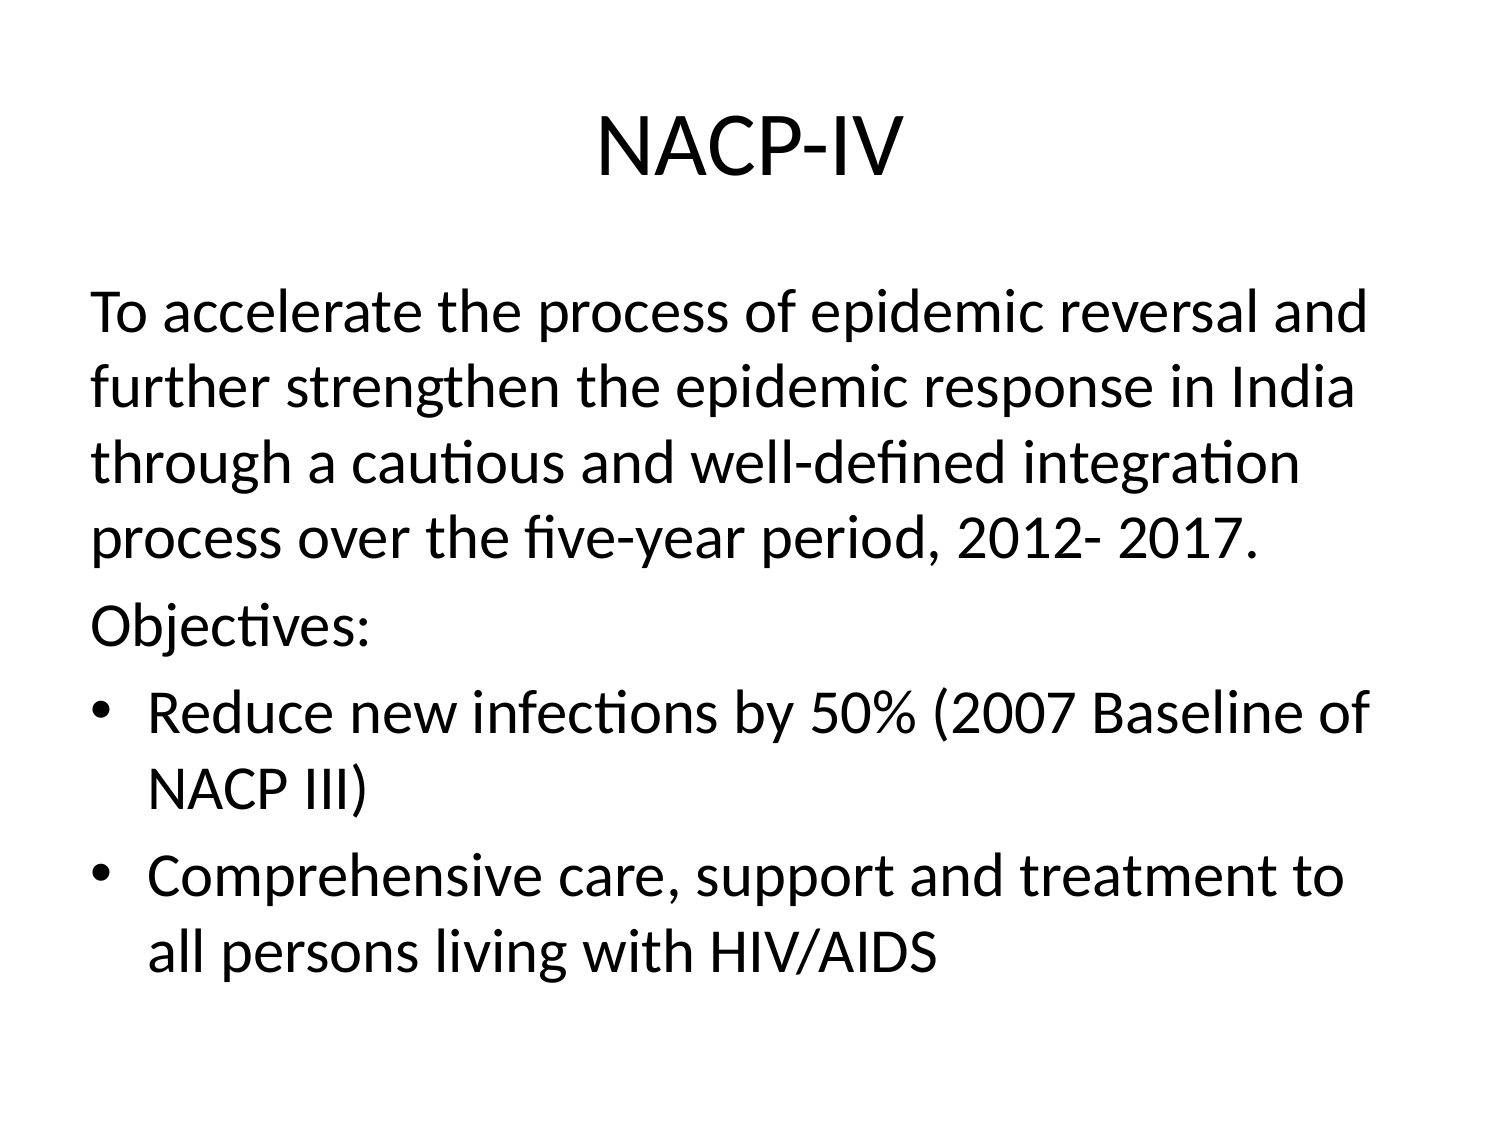

# NACP-IV
To accelerate the process of epidemic reversal and further strengthen the epidemic response in India through a cautious and well-defined integration process over the five-year period, 2012- 2017.
Objectives:
Reduce new infections by 50% (2007 Baseline of NACP III)
Comprehensive care, support and treatment to all persons living with HIV/AIDS